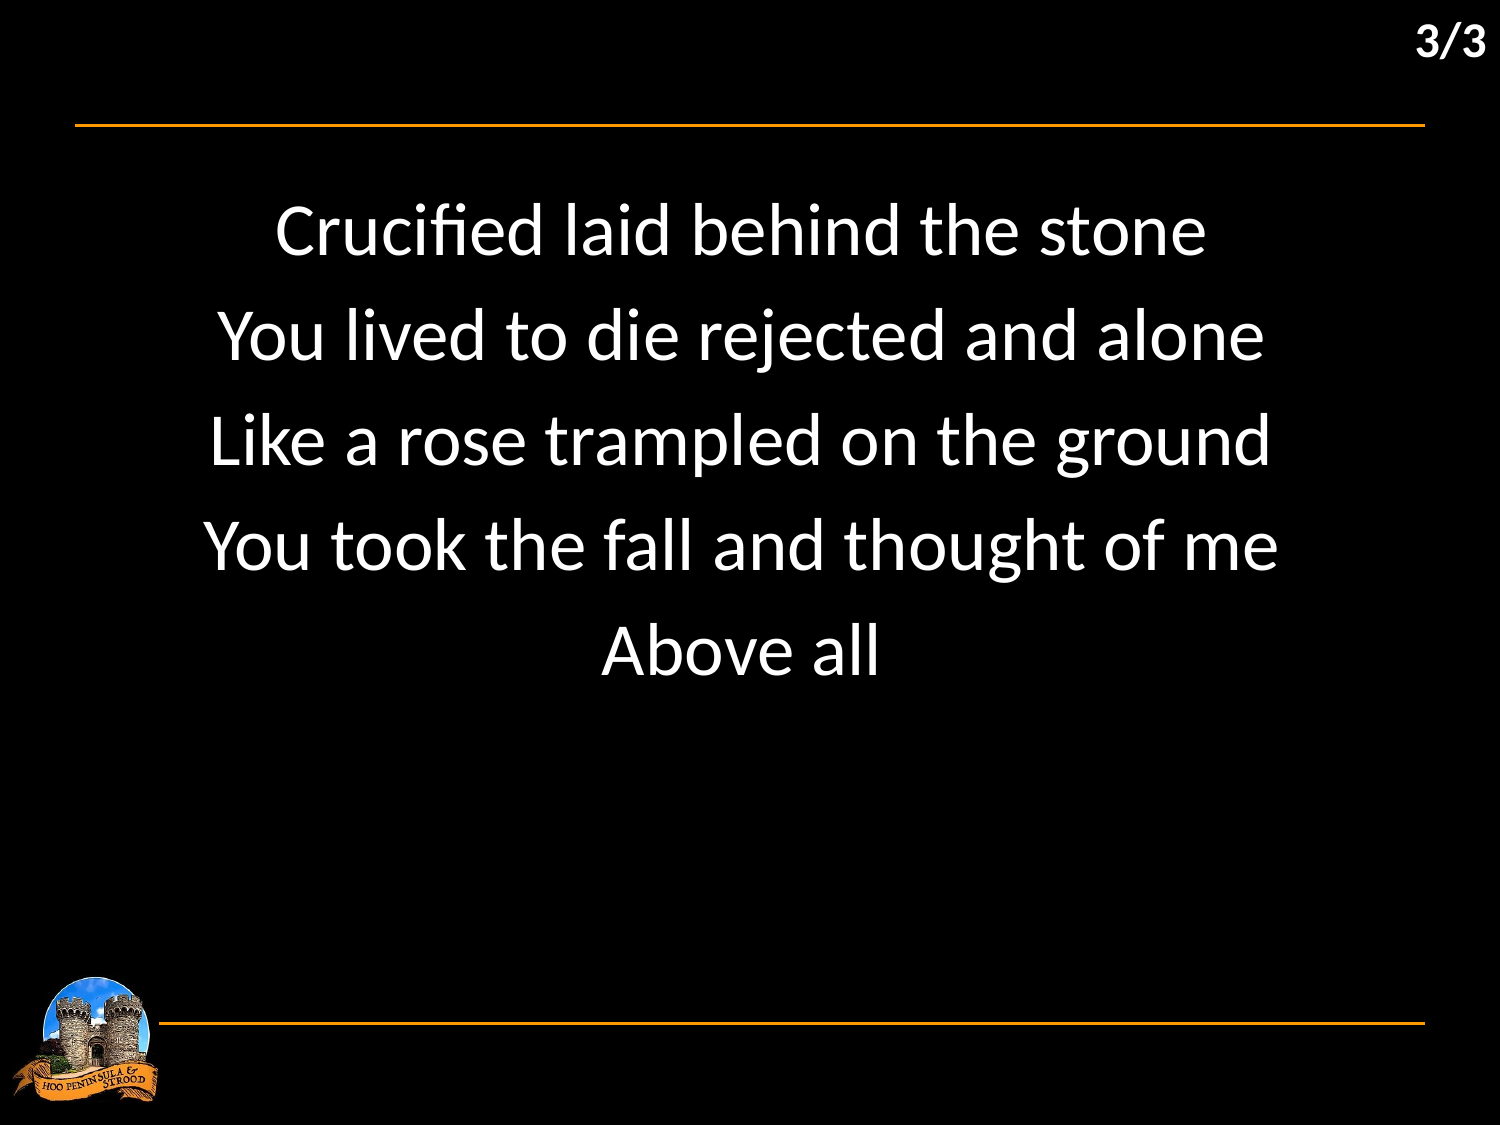

3/3
Crucified laid behind the stone
You lived to die rejected and alone
Like a rose trampled on the ground
You took the fall and thought of me
Above all